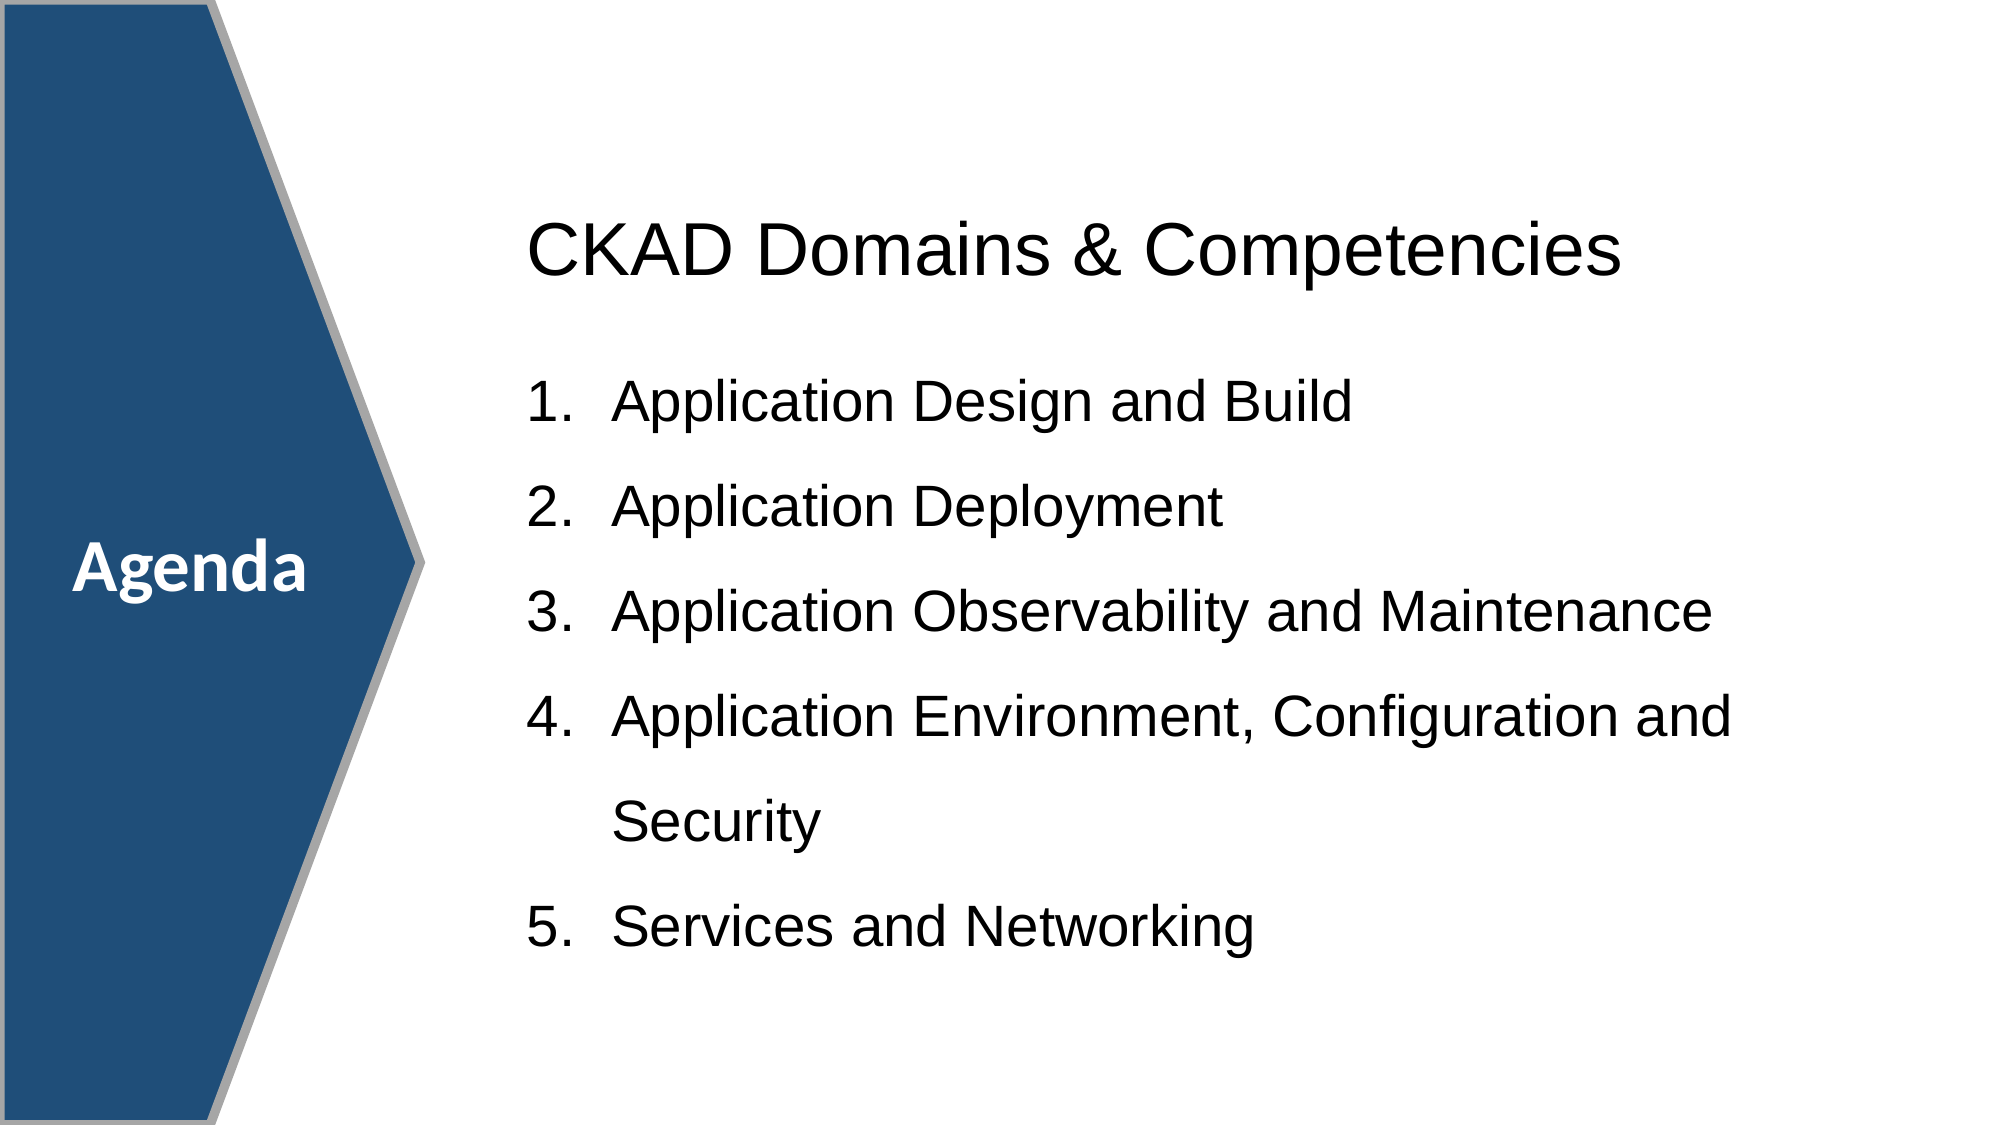

CKAD Domains & Competencies

Application Design and Build
Application Deployment
Application Observability and Maintenance
Application Environment, Configuration and Security
Services and Networking
Agenda